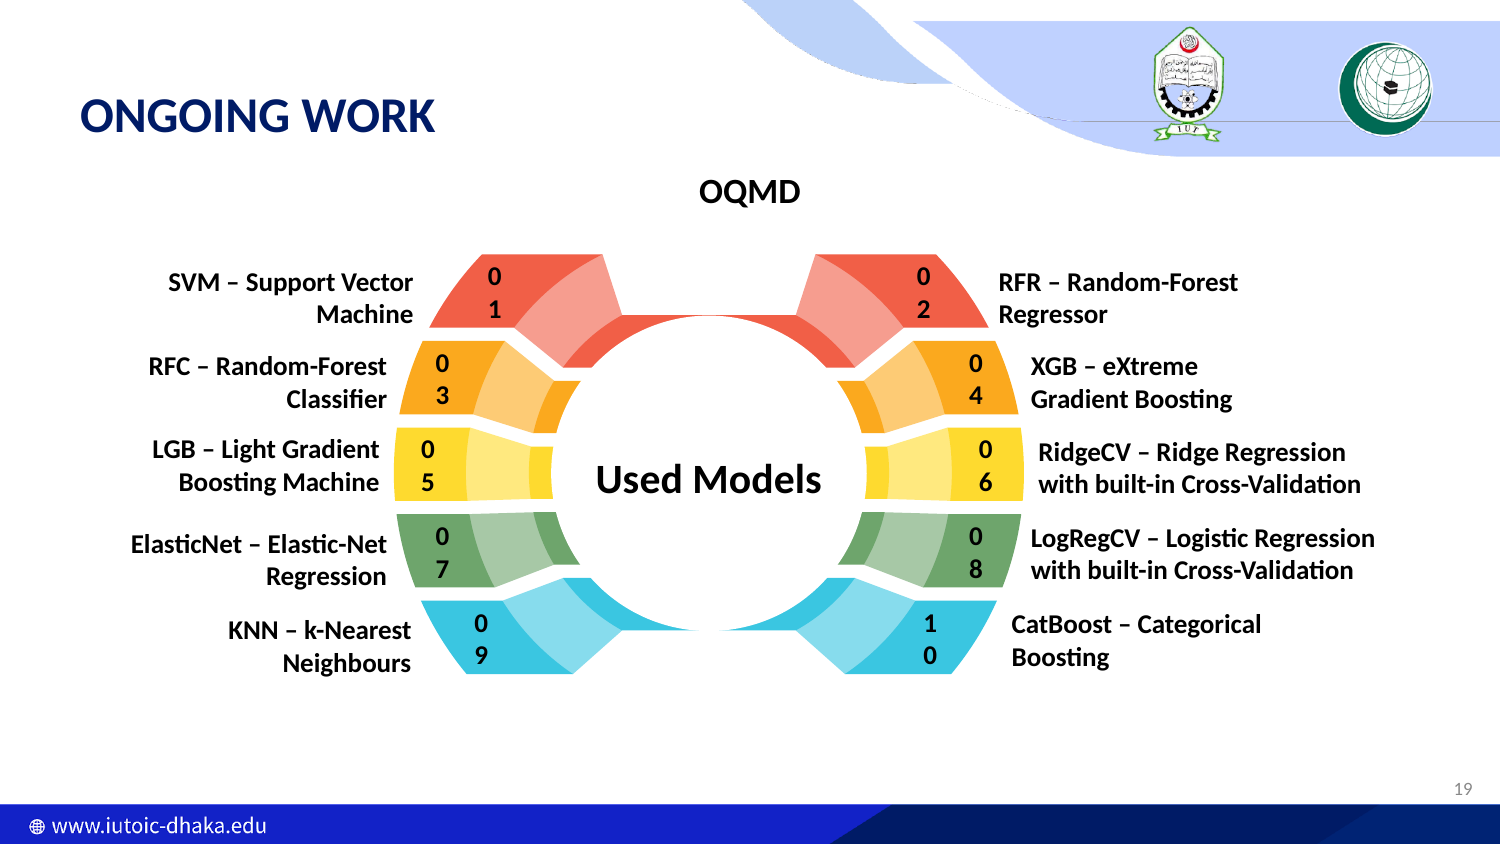

ONGOING WORK
OQMD

SVM – Support Vector Machine
RFR – Random-Forest Regressor
01
02

RFC – Random-Forest Classifier
XGB – eXtreme Gradient Boosting
03
04

LGB – Light Gradient Boosting Machine

RidgeCV – Ridge Regression with built-in Cross-Validation
05
06
Used Models

LogRegCV – Logistic Regression with built-in Cross-Validation
ElasticNet – Elastic-Net Regression
07
08

CatBoost – Categorical Boosting

KNN – k-Nearest Neighbours
09
10
19